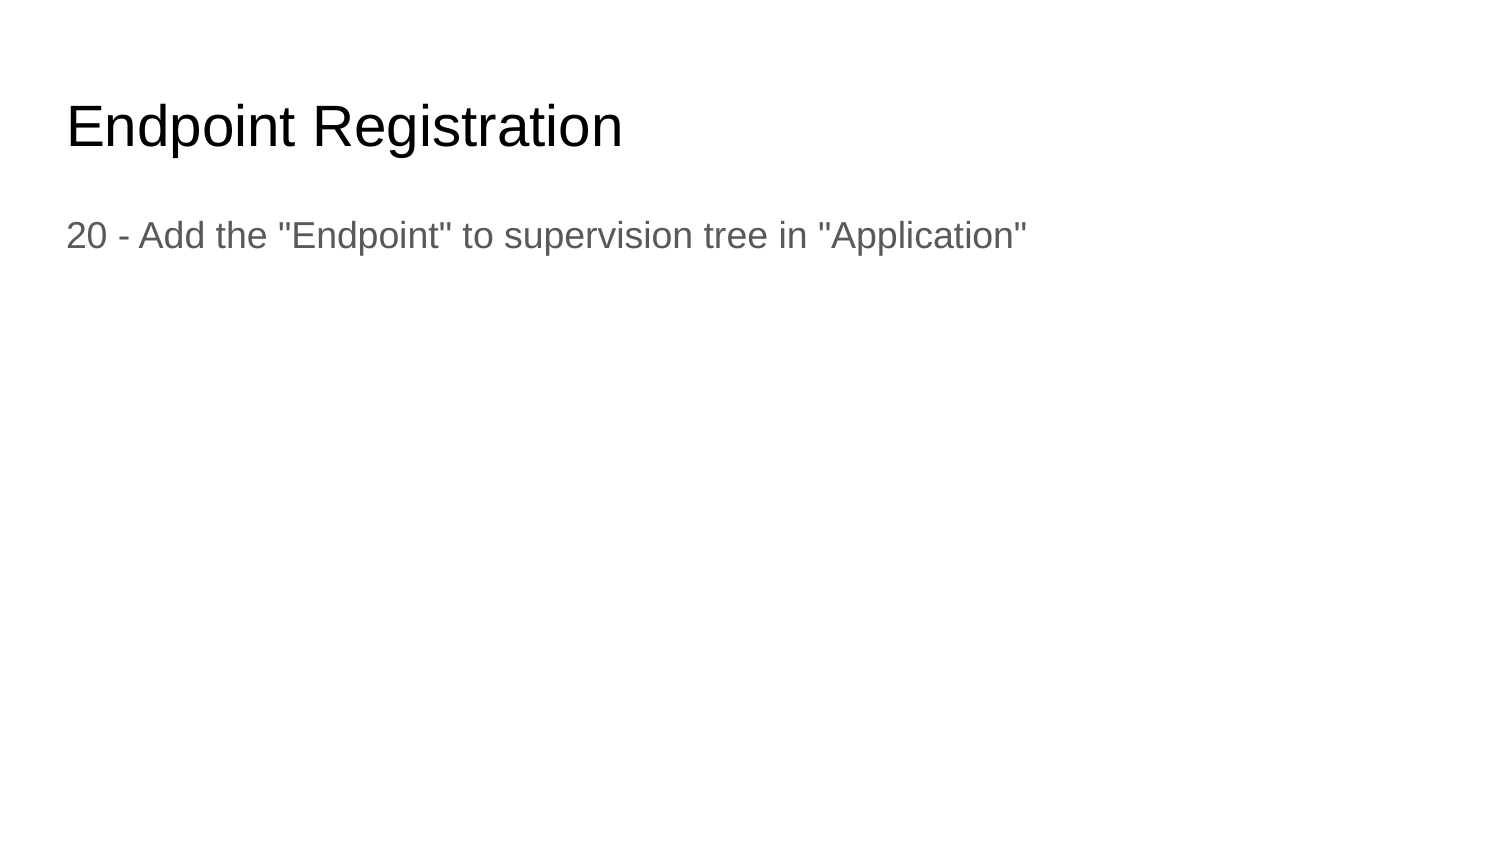

# Endpoint Registration
20 - Add the "Endpoint" to supervision tree in "Application"